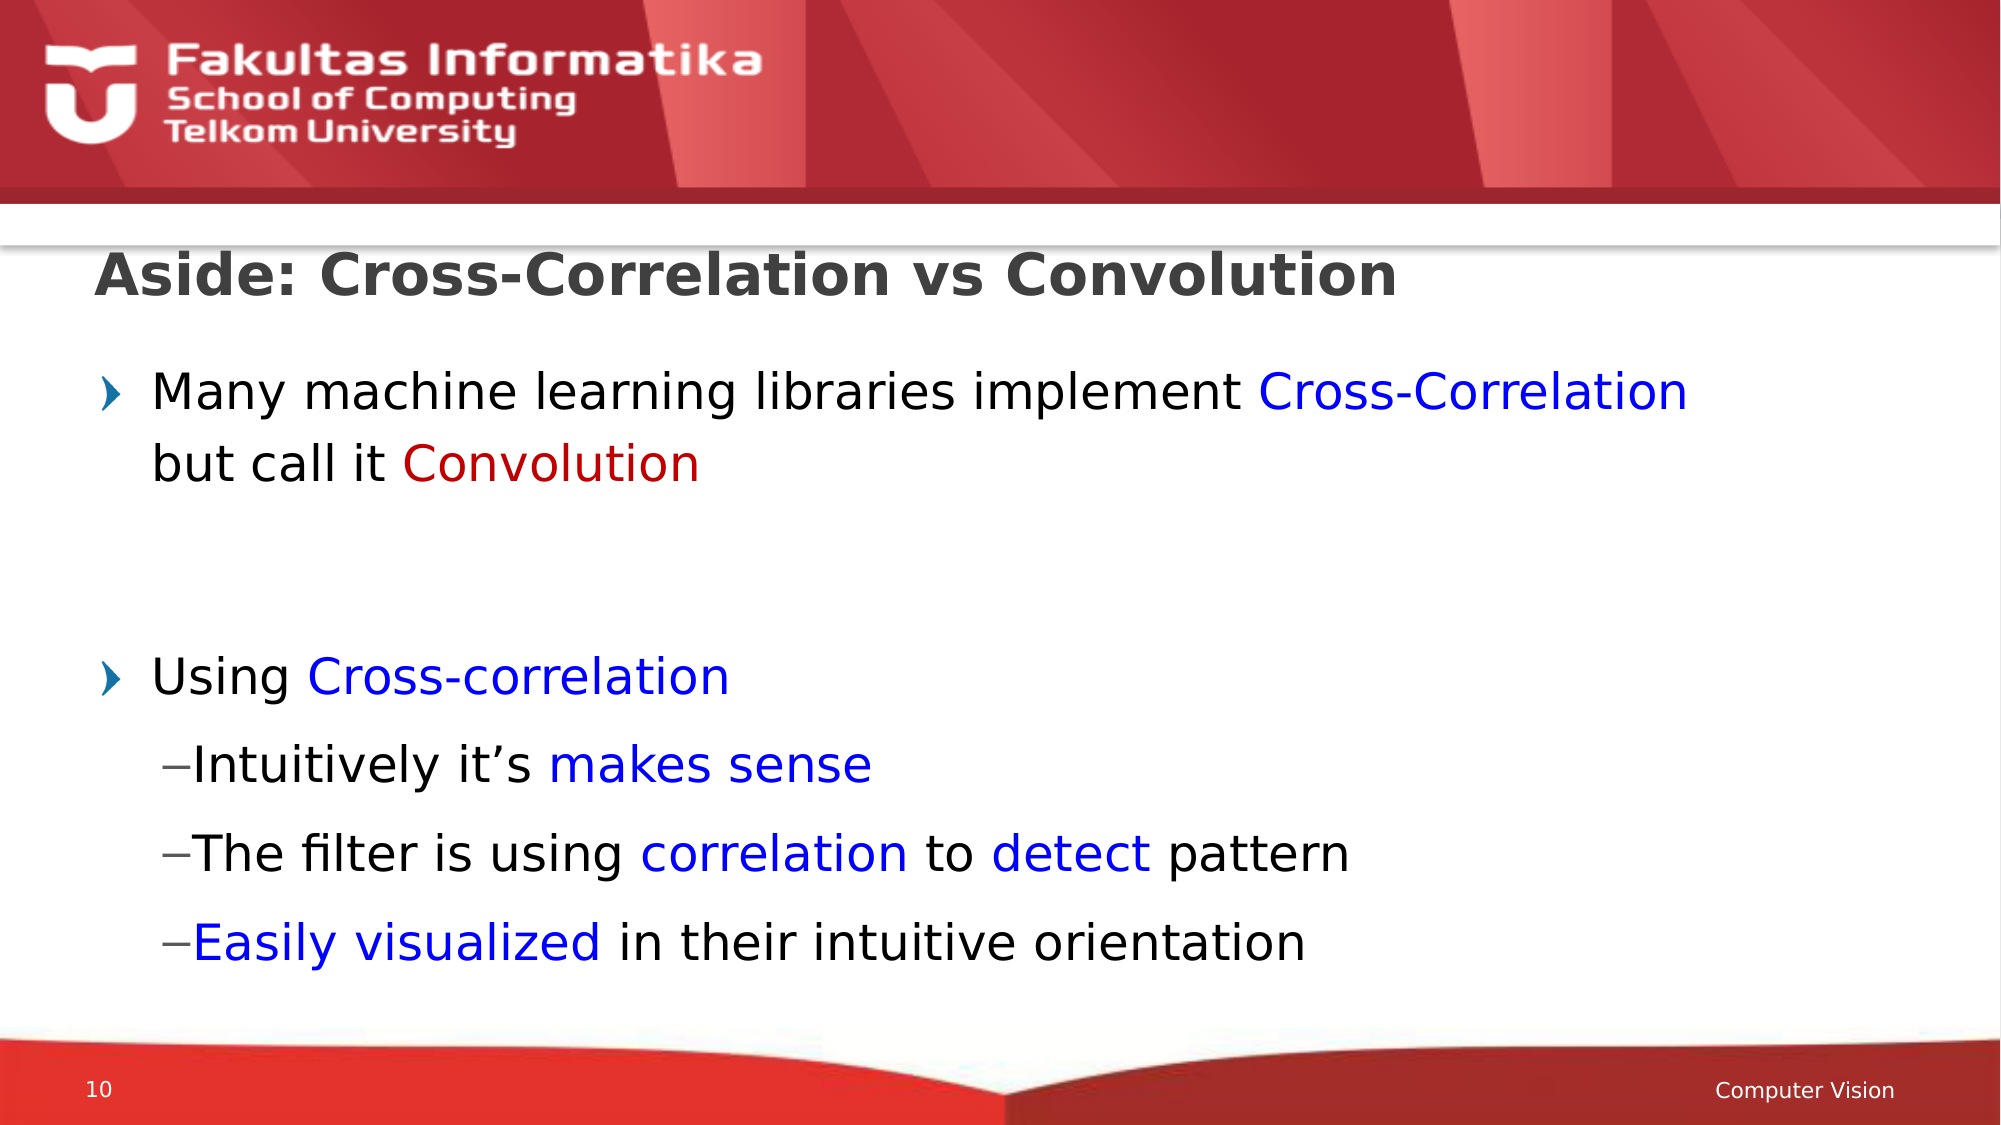

# Aside: Cross-Correlation vs Convolution
Many machine learning libraries implement Cross-Correlation
but call it Convolution

Using Cross-correlation
Intuitively it’s makes sense
The filter is using correlation to detect pattern
Easily visualized in their intuitive orientation

Computer Vision
10